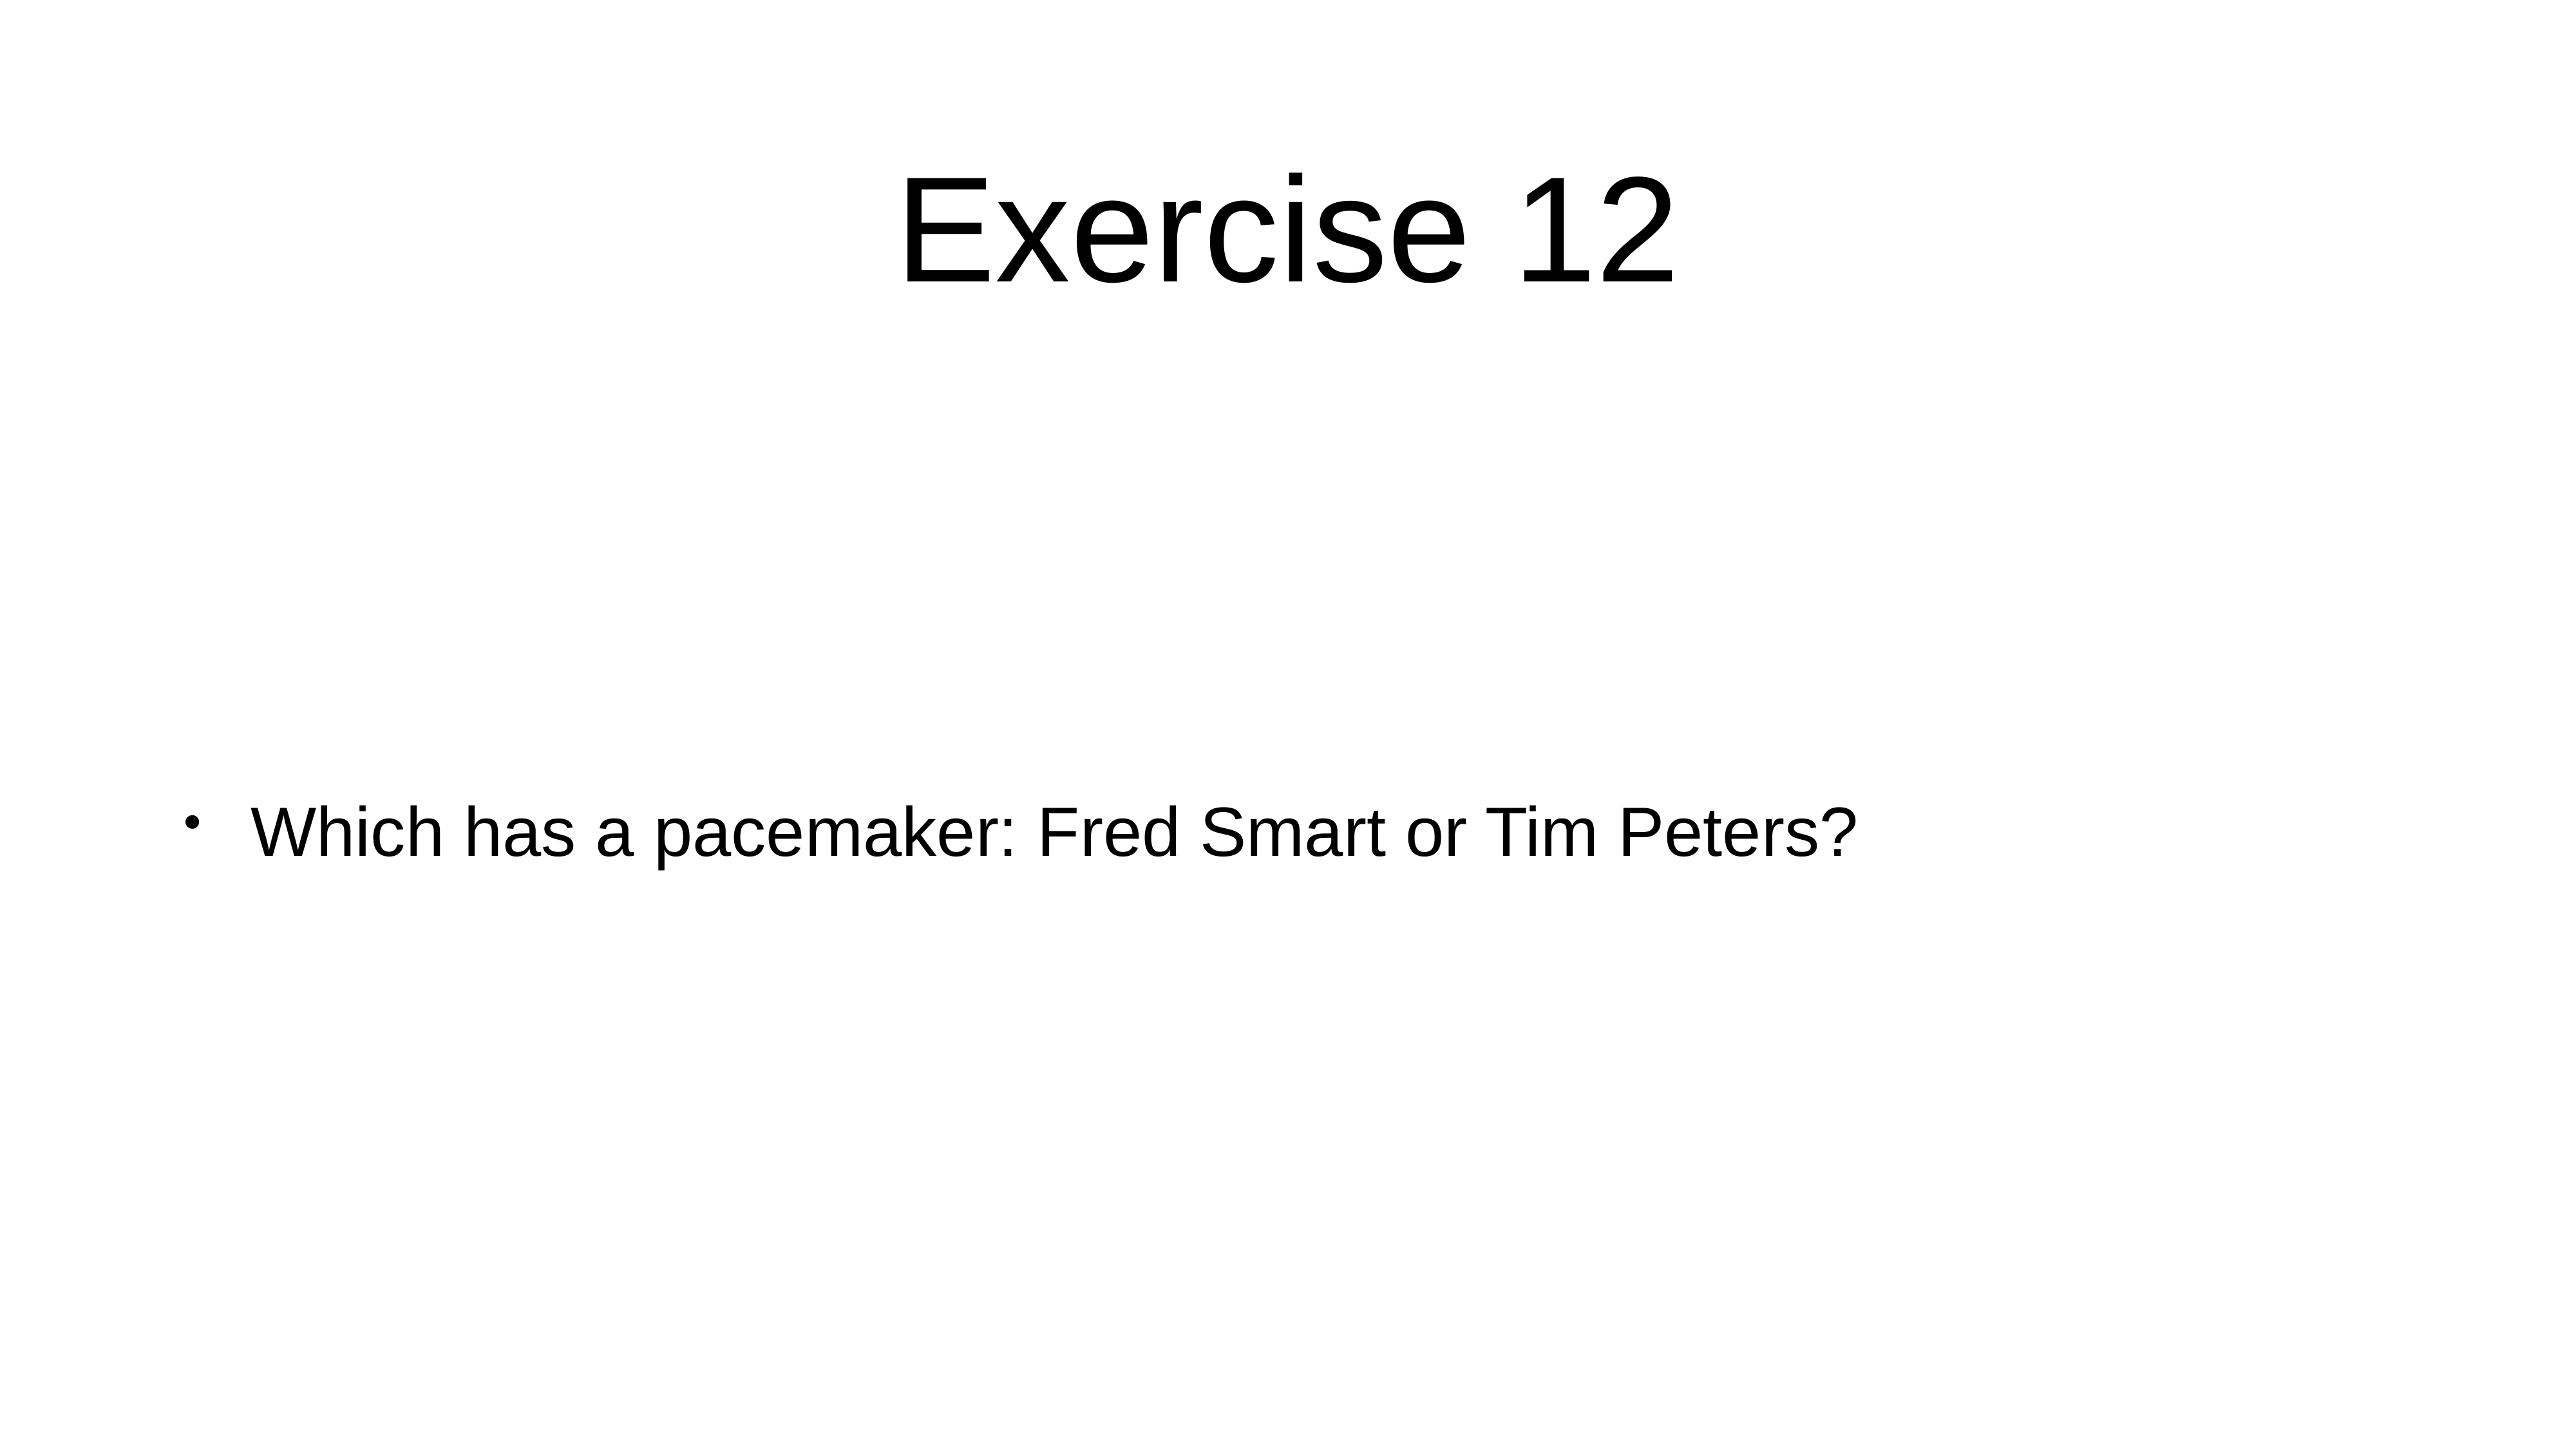

# Exercise 12
Which has a pacemaker: Fred Smart or Tim Peters?